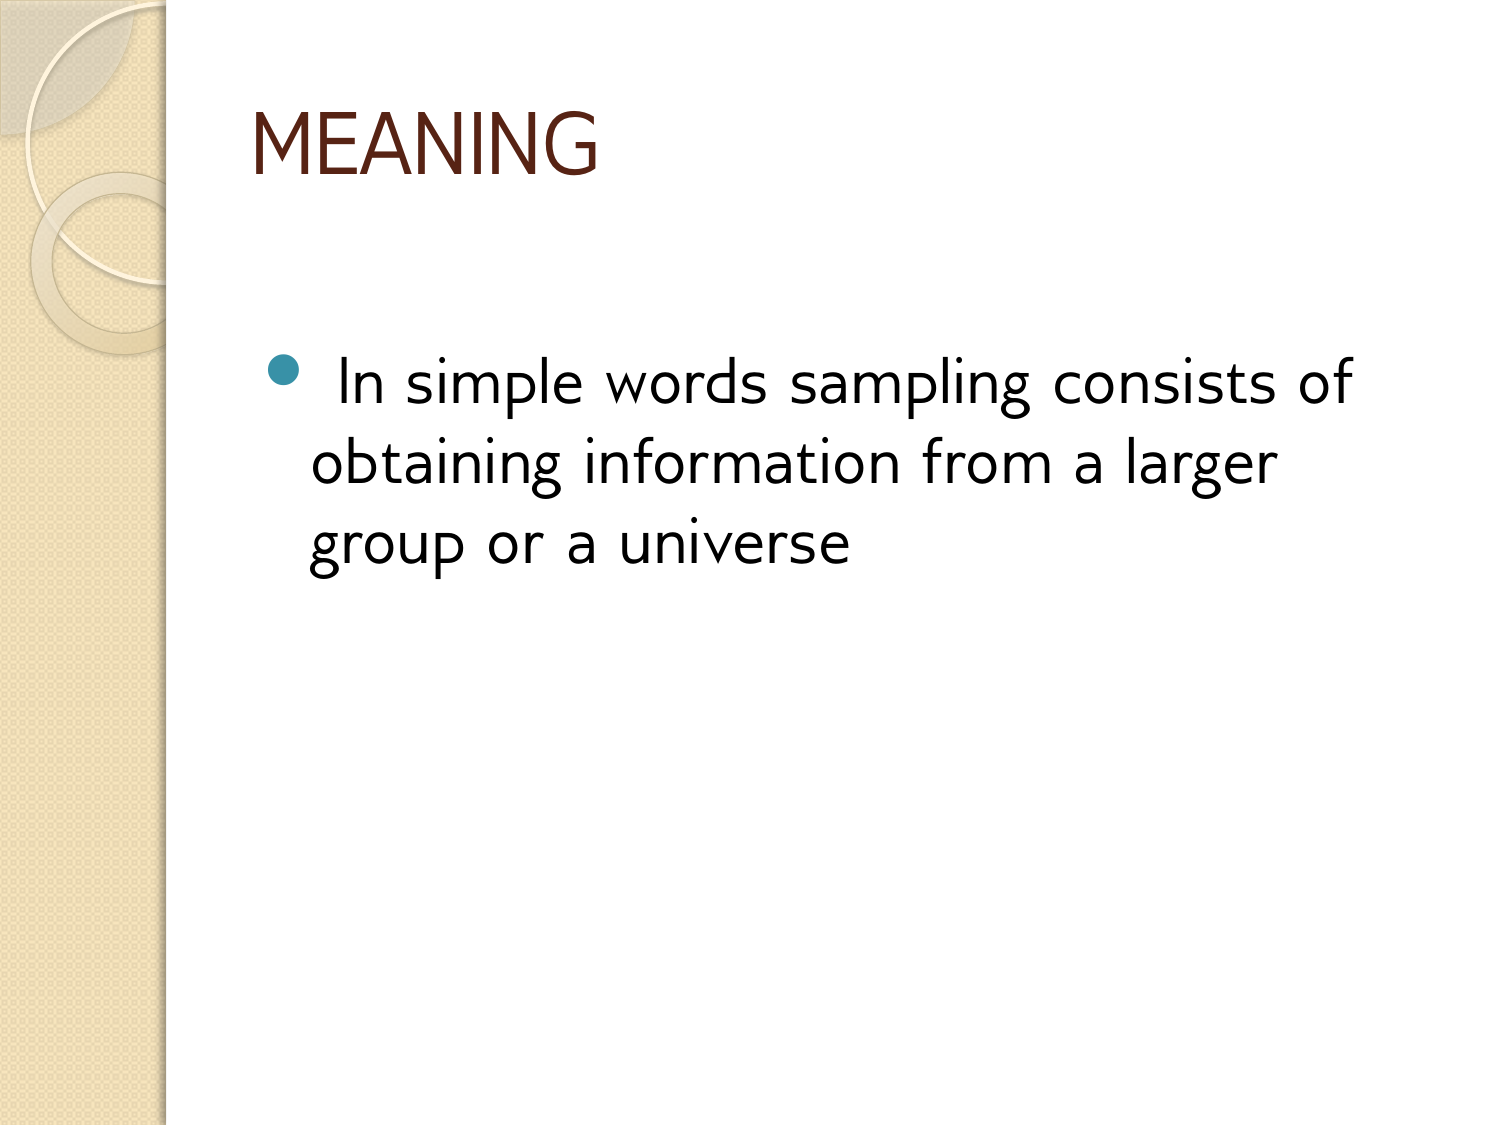

# MEANING

 In simple words sampling consists of obtaining information from a larger group or a universe